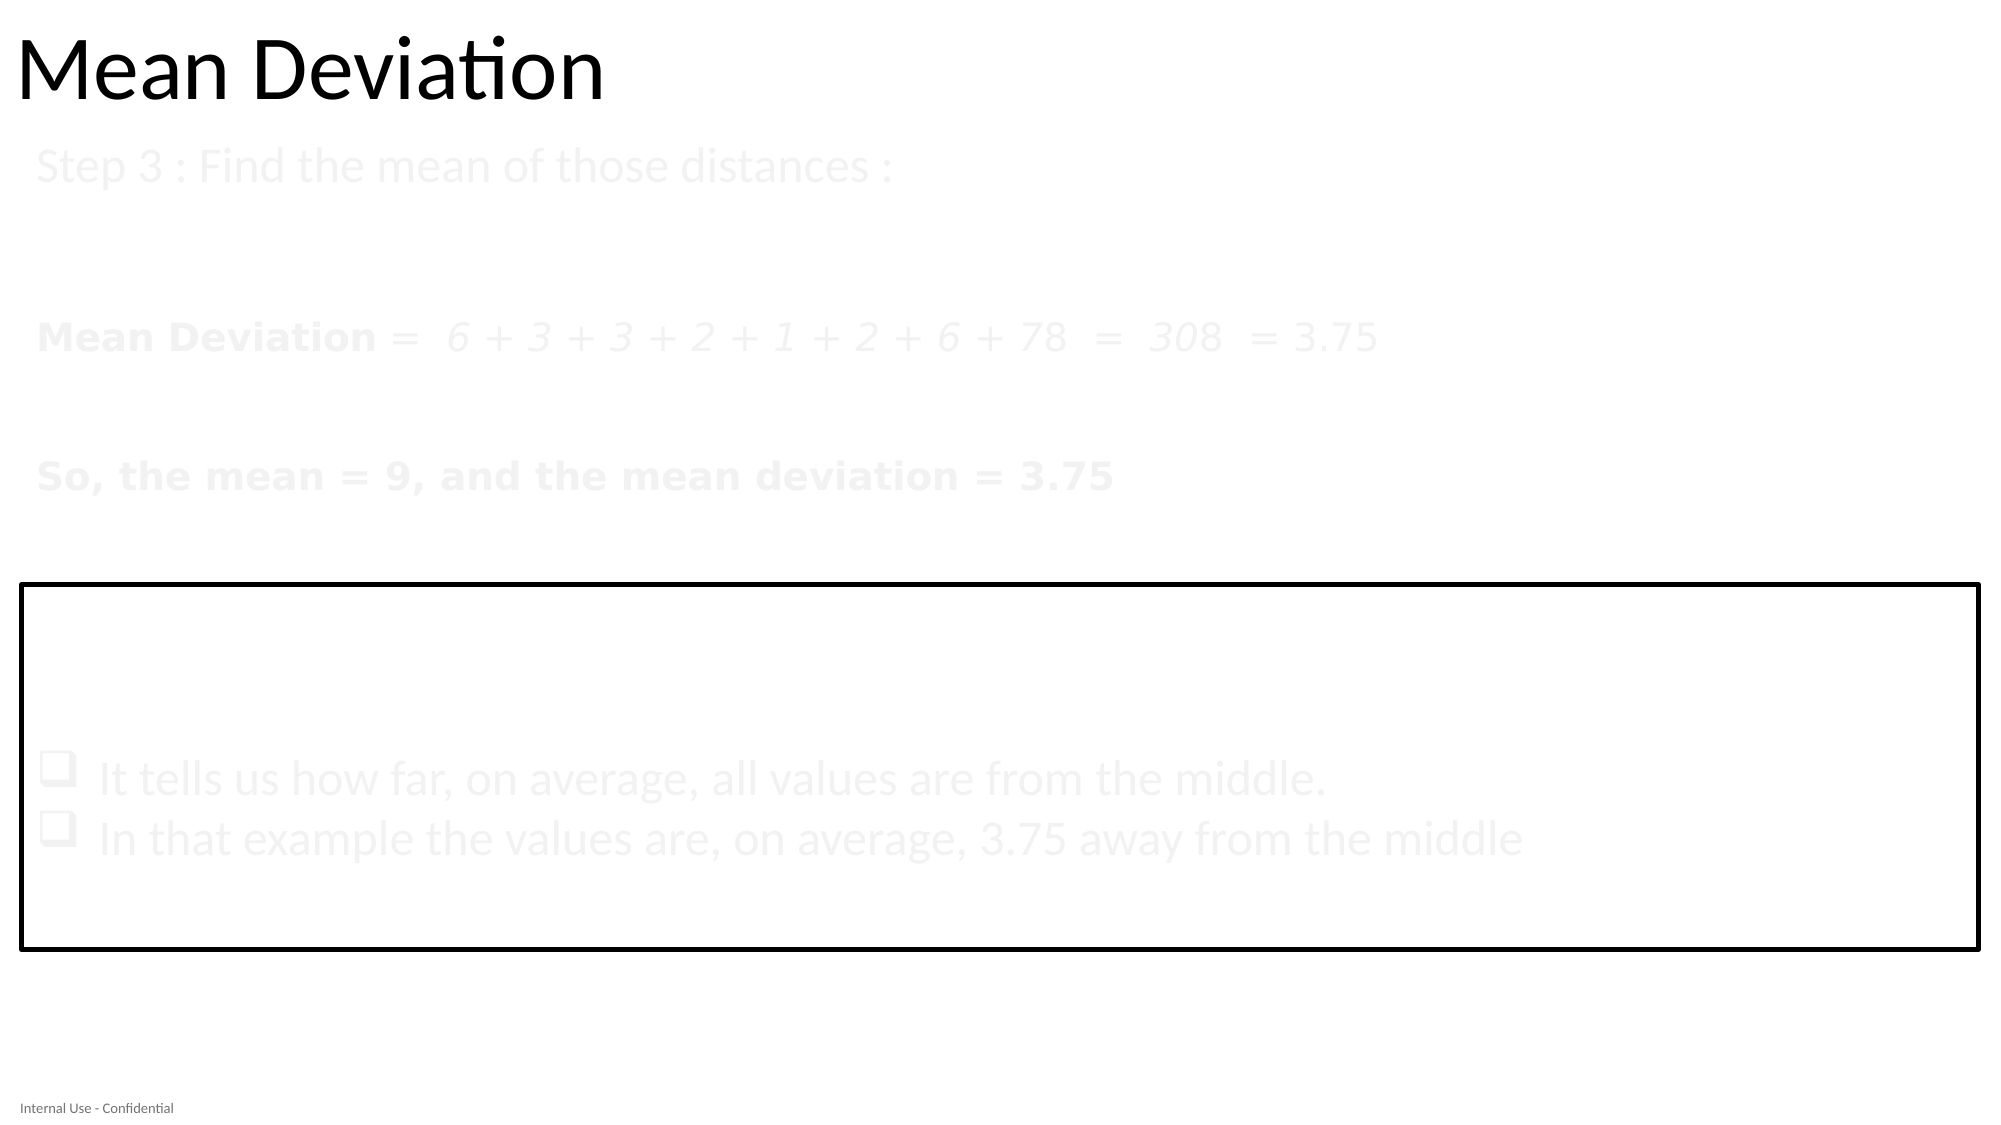

# Mean Deviation
Step 3 : Find the mean of those distances :

Mean Deviation =  6 + 3 + 3 + 2 + 1 + 2 + 6 + 78  =  308  = 3.75

So, the mean = 9, and the mean deviation = 3.75

What does Mean Deviation say ?

It tells us how far, on average, all values are from the middle.
In that example the values are, on average, 3.75 away from the middle